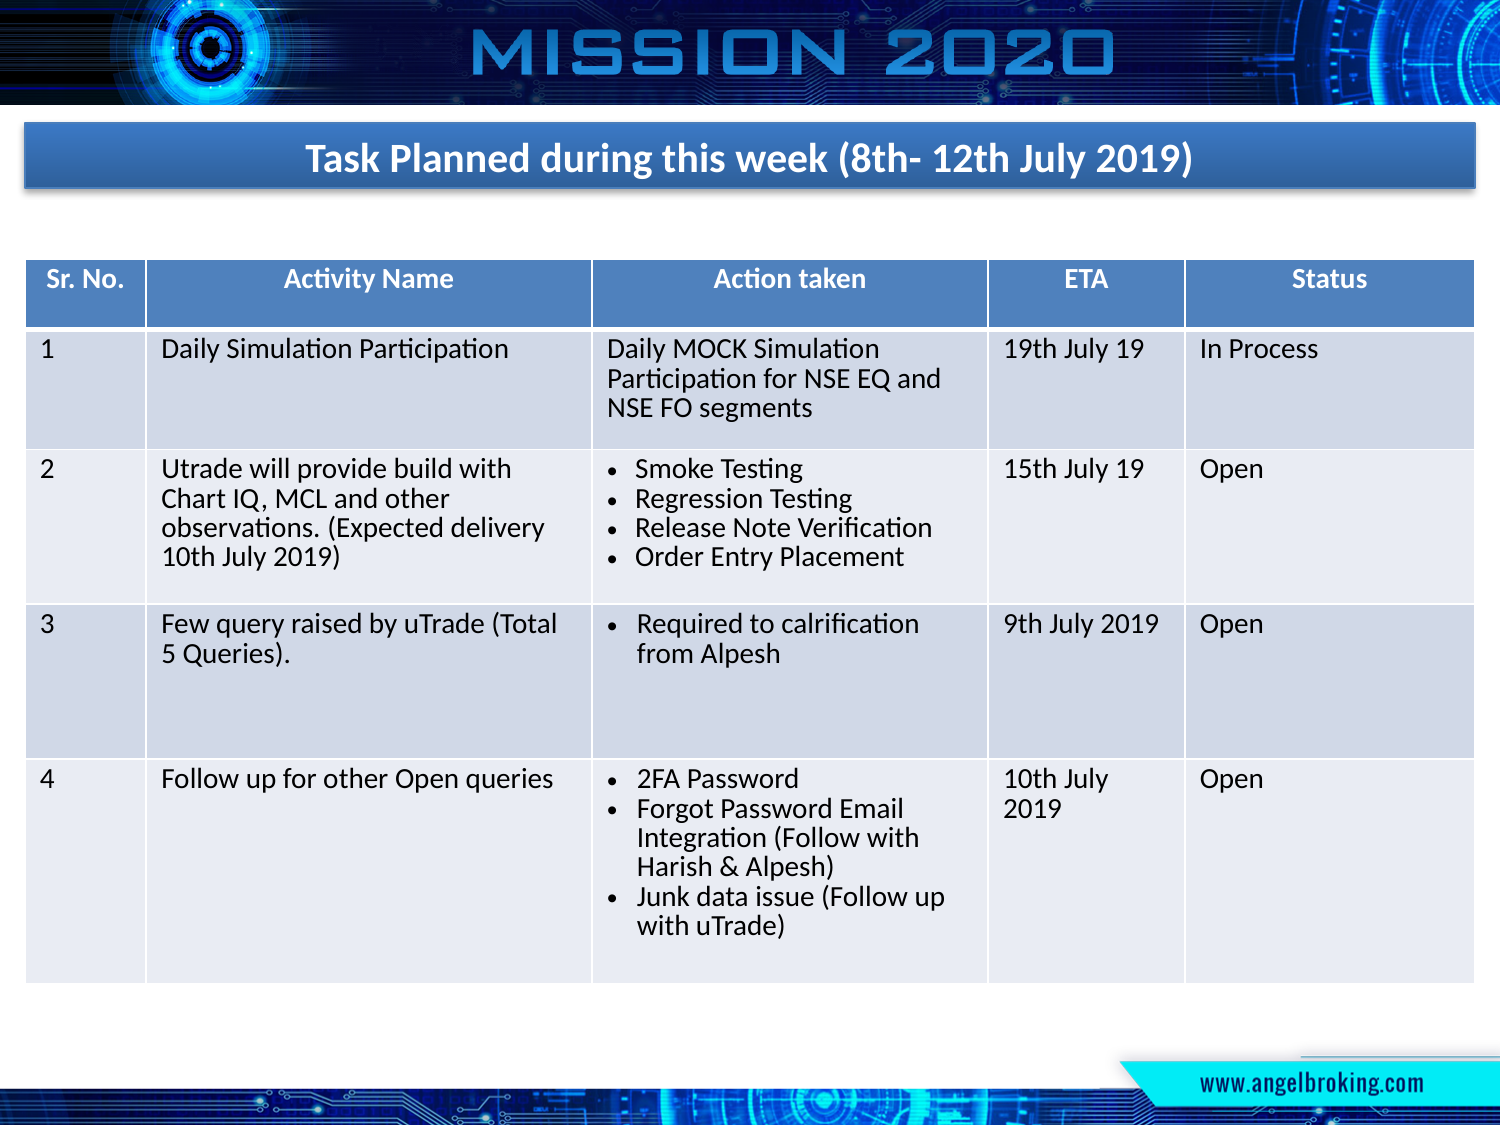

Task Planned during this week (8th- 12th July 2019)
| Sr. No. | Activity Name | Action taken | ETA | Status |
| --- | --- | --- | --- | --- |
| 1 | Daily Simulation Participation | Daily MOCK Simulation Participation for NSE EQ and NSE FO segments | 19th July 19 | In Process |
| 2 | Utrade will provide build with Chart IQ, MCL and other observations. (Expected delivery 10th July 2019) | Smoke Testing Regression Testing Release Note Verification Order Entry Placement | 15th July 19 | Open |
| 3 | Few query raised by uTrade (Total 5 Queries). | Required to calrification from Alpesh | 9th July 2019 | Open |
| 4 | Follow up for other Open queries | 2FA Password Forgot Password Email Integration (Follow with Harish & Alpesh) Junk data issue (Follow up with uTrade) | 10th July 2019 | Open |